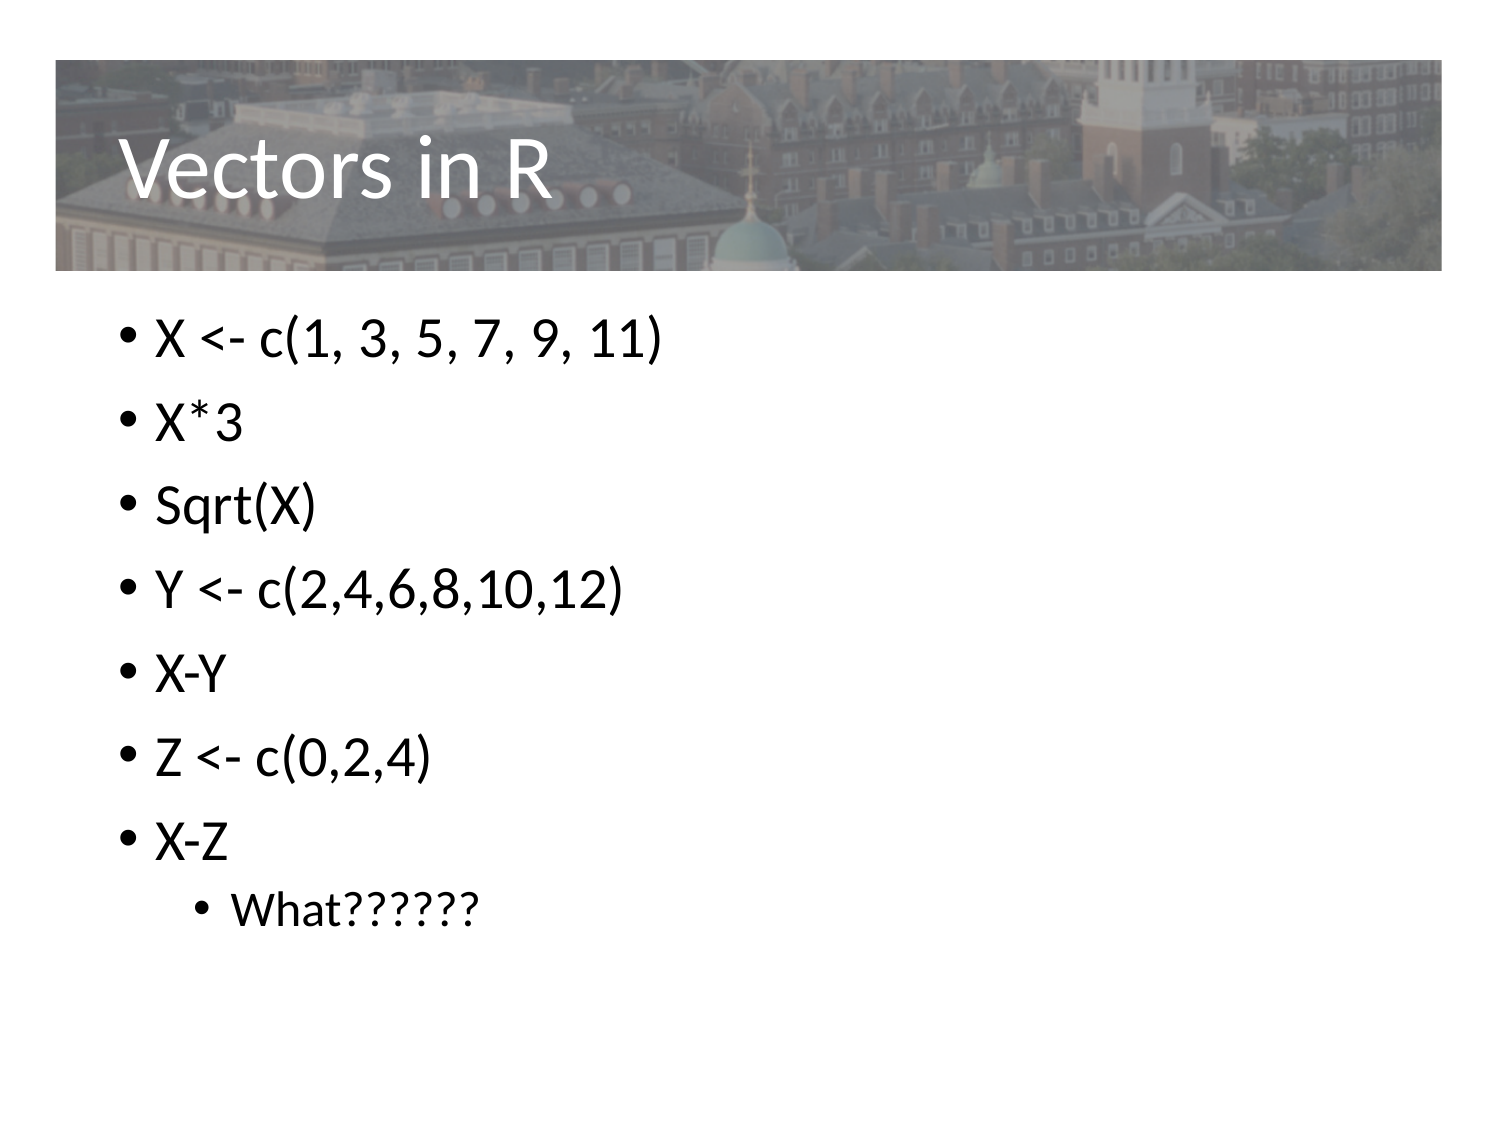

# Vectors in R
X <- c(1, 3, 5, 7, 9, 11)
X*3
Sqrt(X)
Y <- c(2,4,6,8,10,12)
X-Y
Z <- c(0,2,4)
X-Z
What??????